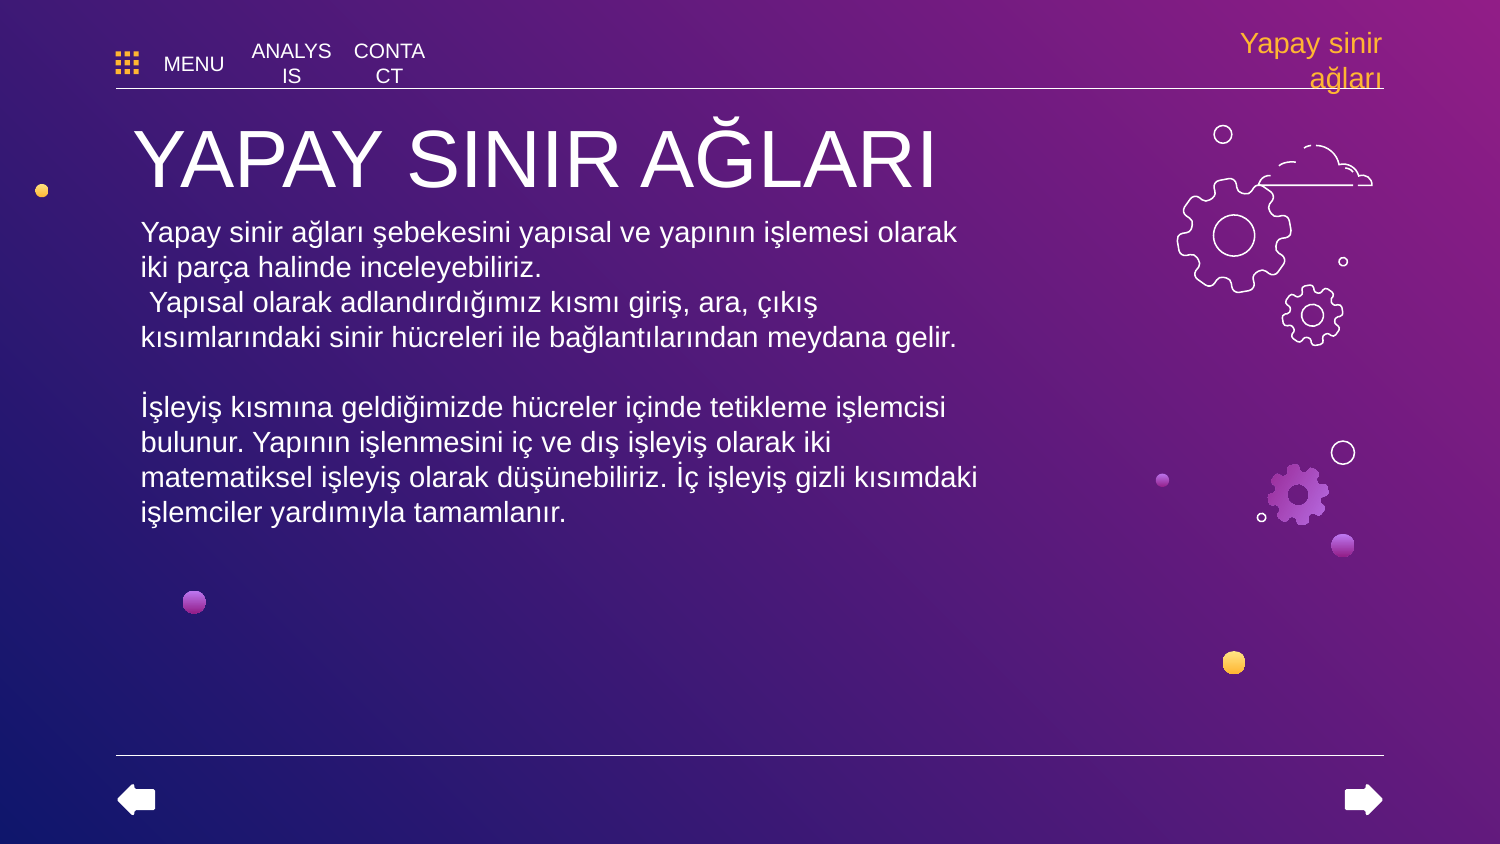

Yapay sinir ağları
MENU
ANALYSIS
CONTACT

# YAPAY SINIR AĞLARI

Yapay sinir ağları şebekesini yapısal ve yapının işlemesi olarak iki parça halinde inceleyebiliriz.
 Yapısal olarak adlandırdığımız kısmı giriş, ara, çıkış kısımlarındaki sinir hücreleri ile bağlantılarından meydana gelir.

İşleyiş kısmına geldiğimizde hücreler içinde tetikleme işlemcisi bulunur. Yapının işlenmesini iç ve dış işleyiş olarak iki matematiksel işleyiş olarak düşünebiliriz. İç işleyiş gizli kısımdaki işlemciler yardımıyla tamamlanır.